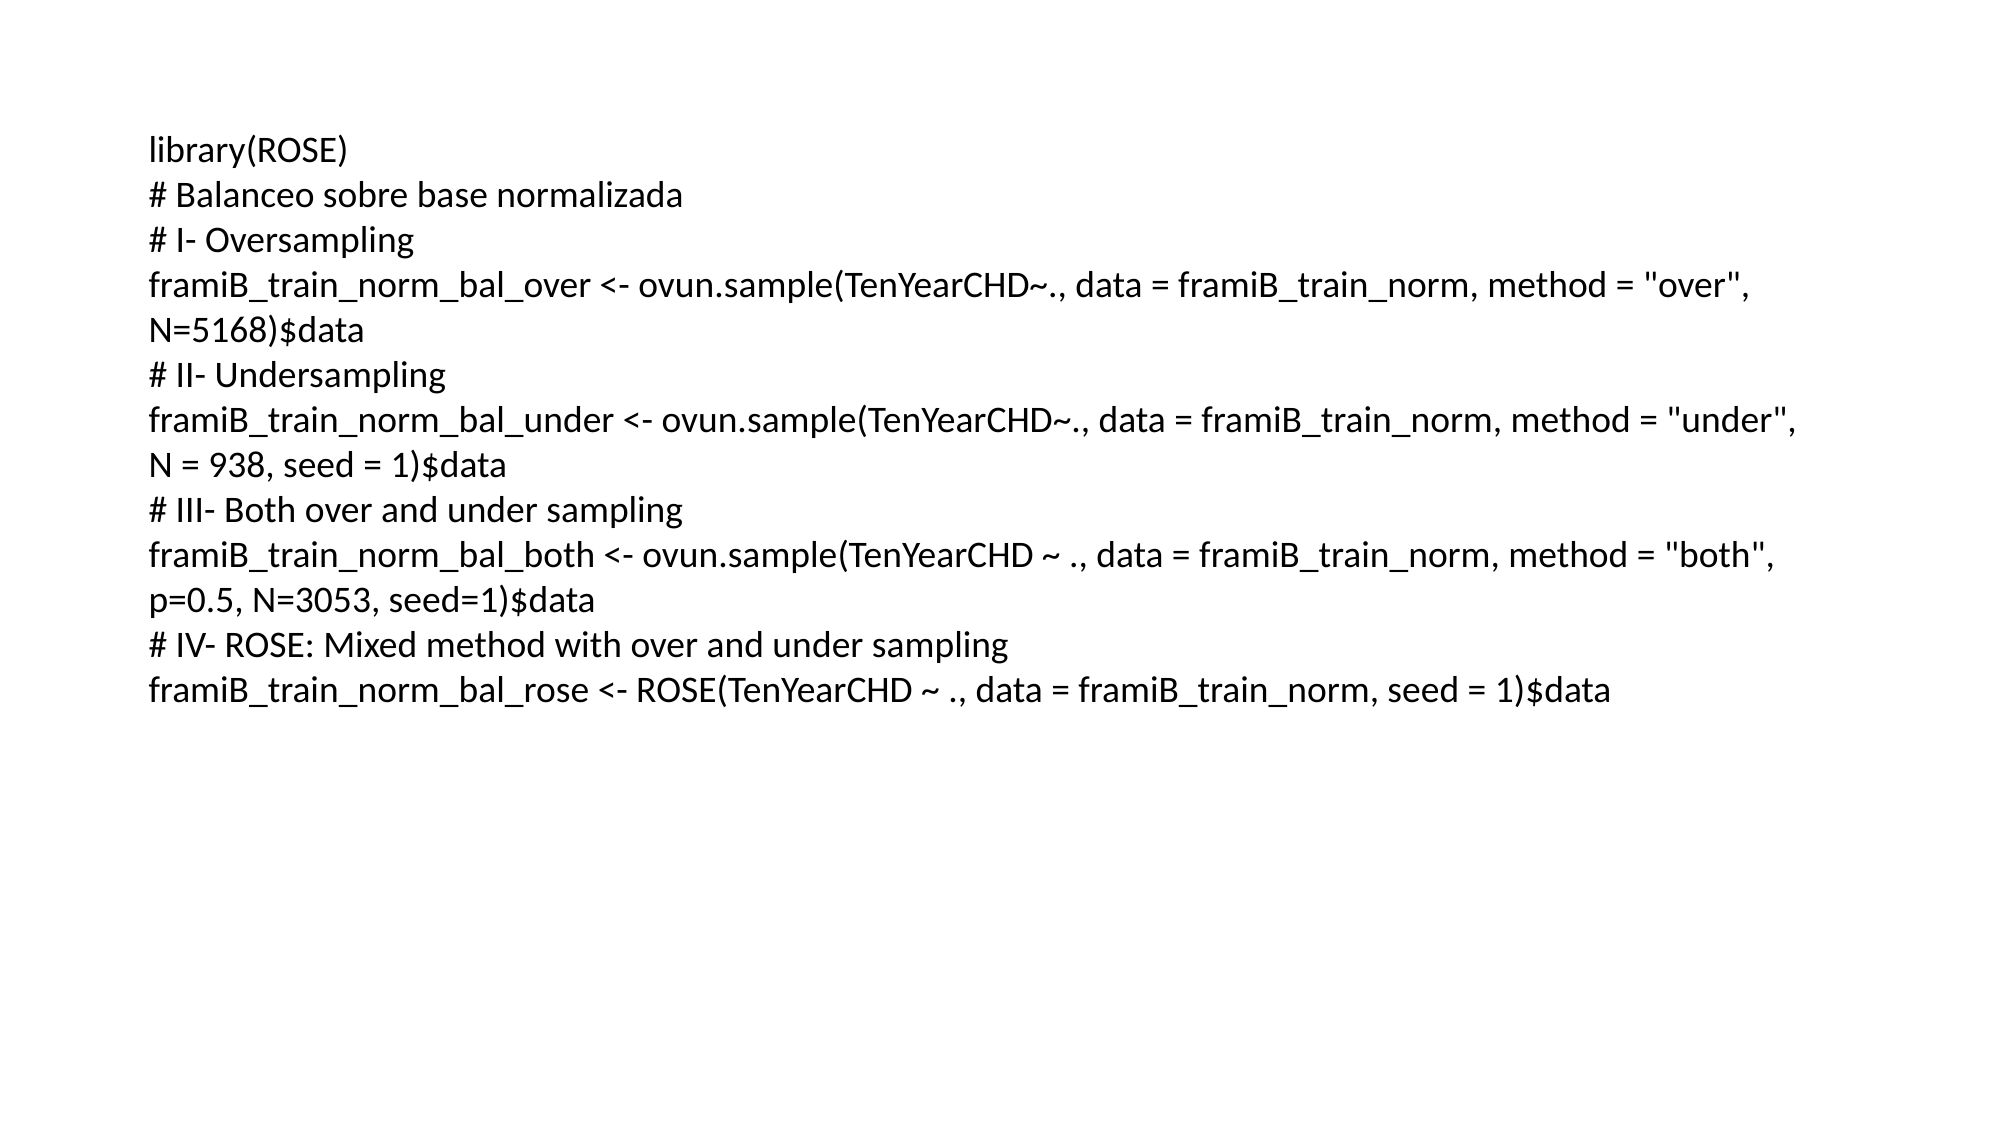

library(ROSE)
# Balanceo sobre base normalizada
# I- Oversampling
framiB_train_norm_bal_over <- ovun.sample(TenYearCHD~., data = framiB_train_norm, method = "over", N=5168)$data
# II- Undersampling
framiB_train_norm_bal_under <- ovun.sample(TenYearCHD~., data = framiB_train_norm, method = "under", N = 938, seed = 1)$data
# III- Both over and under sampling
framiB_train_norm_bal_both <- ovun.sample(TenYearCHD ~ ., data = framiB_train_norm, method = "both", p=0.5, N=3053, seed=1)$data
# IV- ROSE: Mixed method with over and under sampling
framiB_train_norm_bal_rose <- ROSE(TenYearCHD ~ ., data = framiB_train_norm, seed = 1)$data